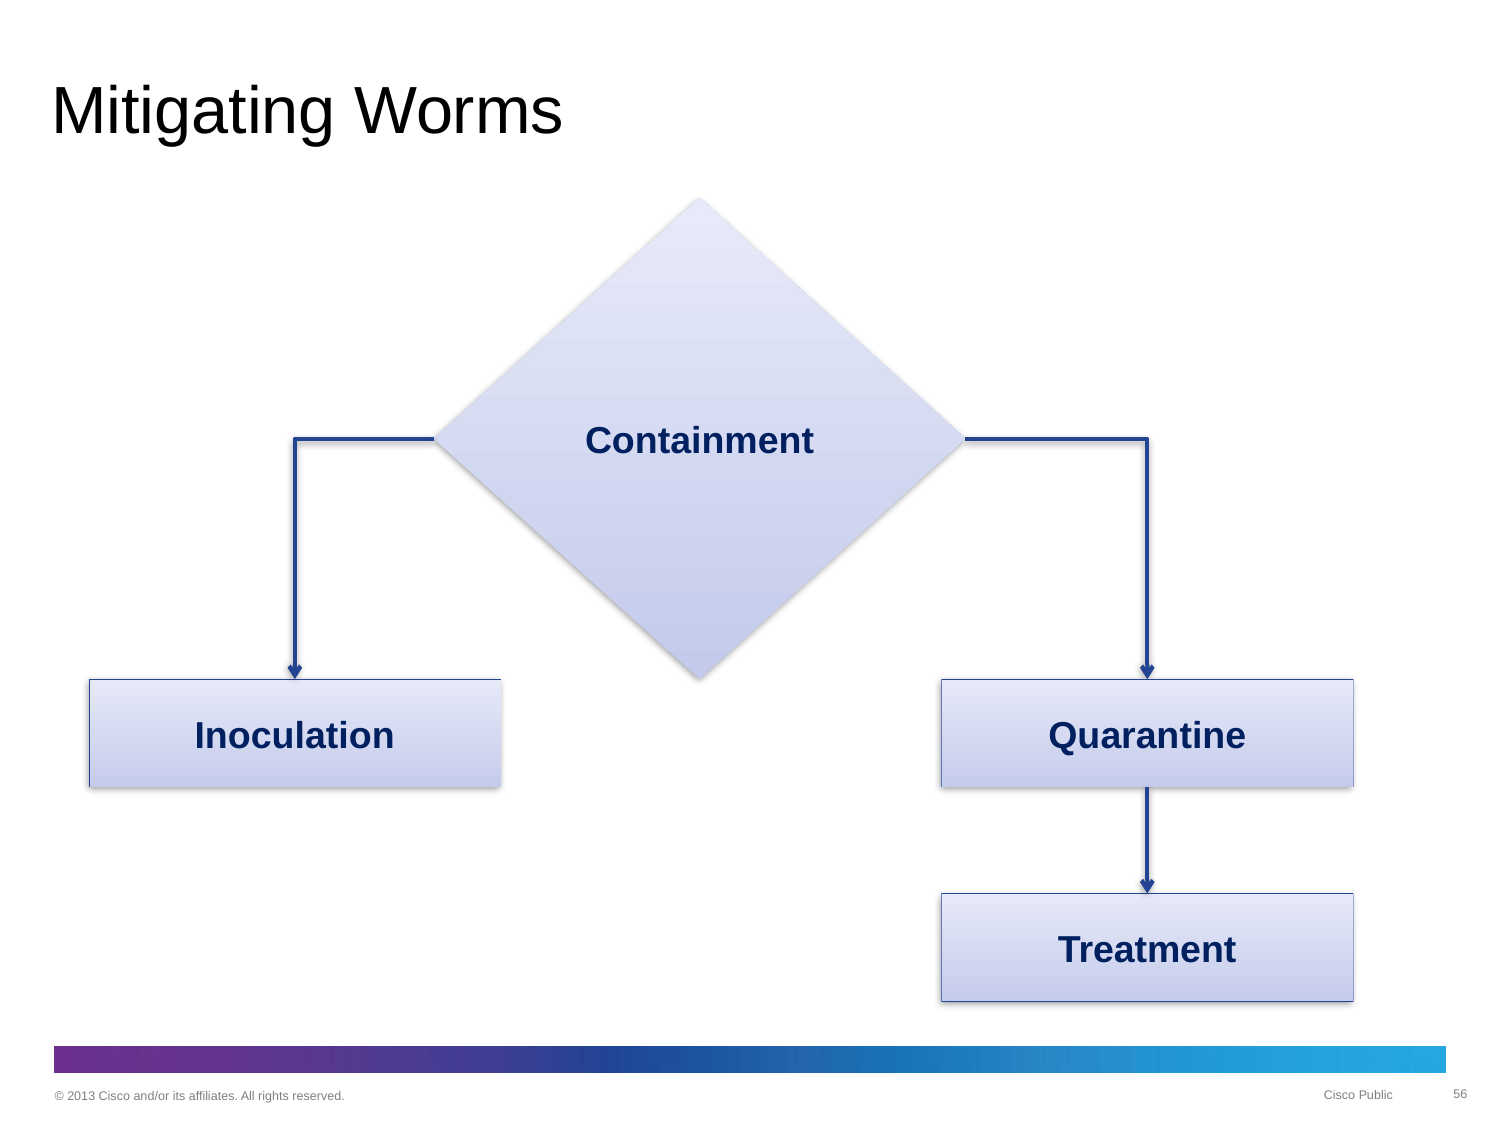

# Mitigating Worms
Containment
Inoculation
Quarantine
Treatment